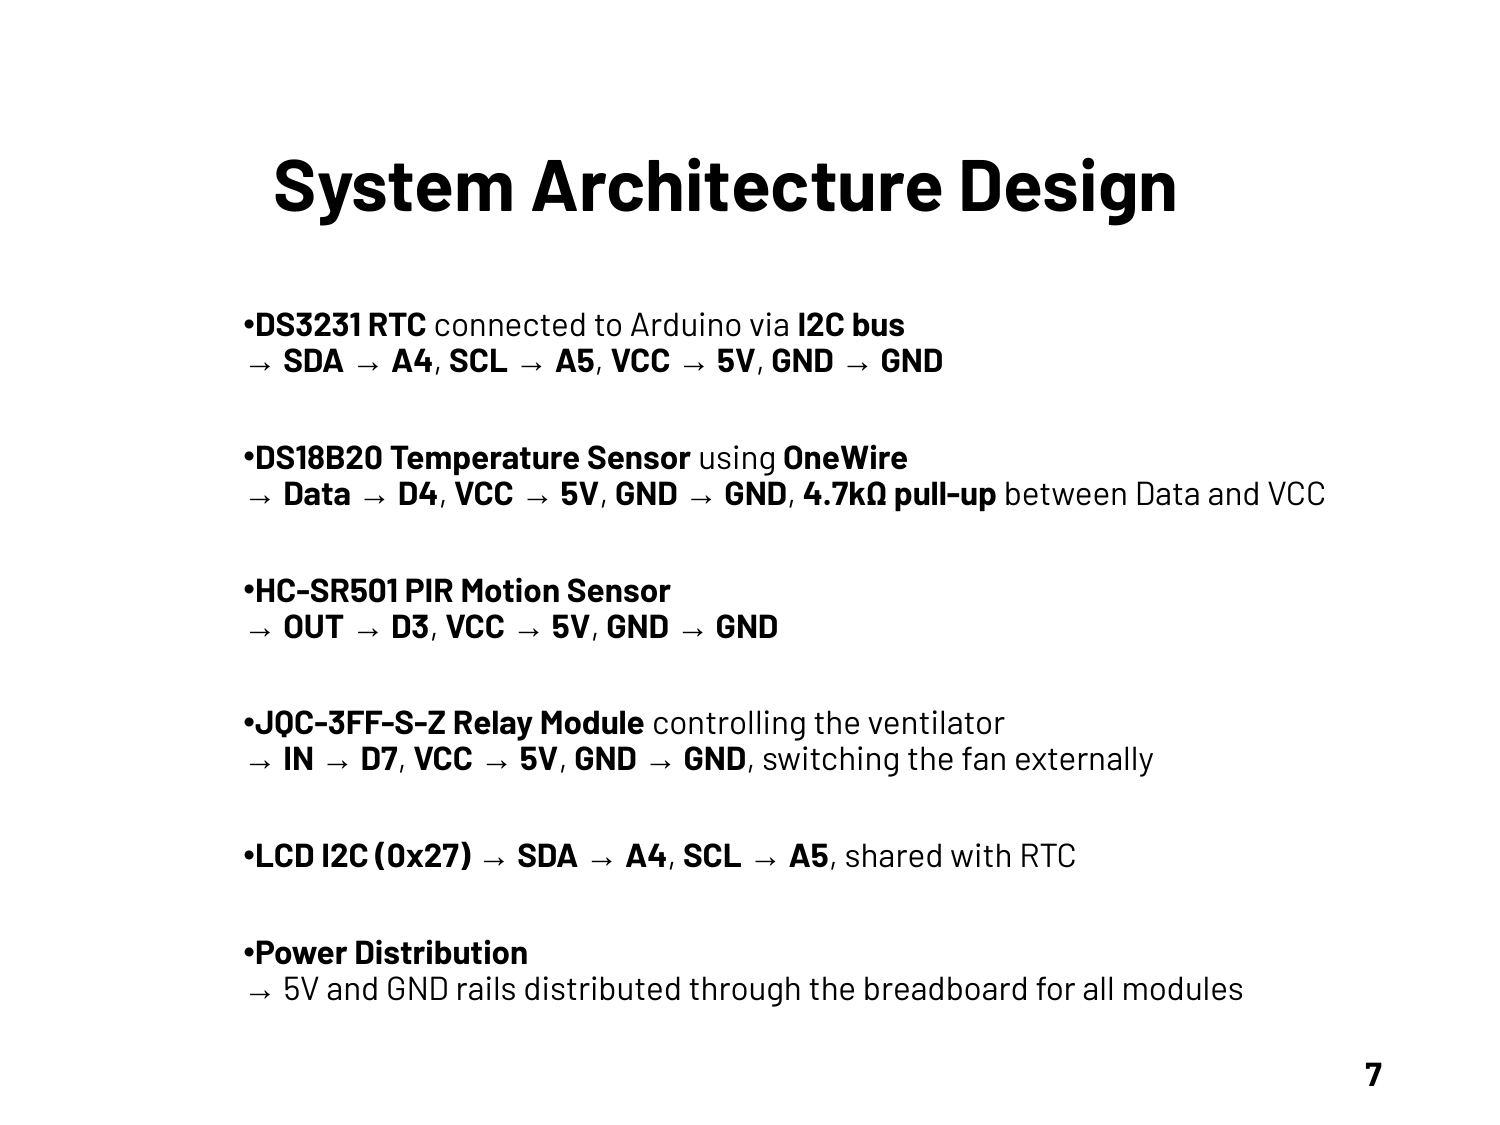

4. System Architecture Design
DS3231 RTC connected to Arduino via I2C bus
→ SDA → A4, SCL → A5, VCC → 5V, GND → GND

DS18B20 Temperature Sensor using OneWire
→ Data → D4, VCC → 5V, GND → GND, 4.7kΩ pull-up between Data and VCC

HC-SR501 PIR Motion Sensor
→ OUT → D3, VCC → 5V, GND → GND

JQC-3FF-S-Z Relay Module controlling the ventilator
→ IN → D7, VCC → 5V, GND → GND, switching the fan externally

LCD I2C (0x27) → SDA → A4, SCL → A5, shared with RTC

Power Distribution
→ 5V and GND rails distributed through the breadboard for all modules
7